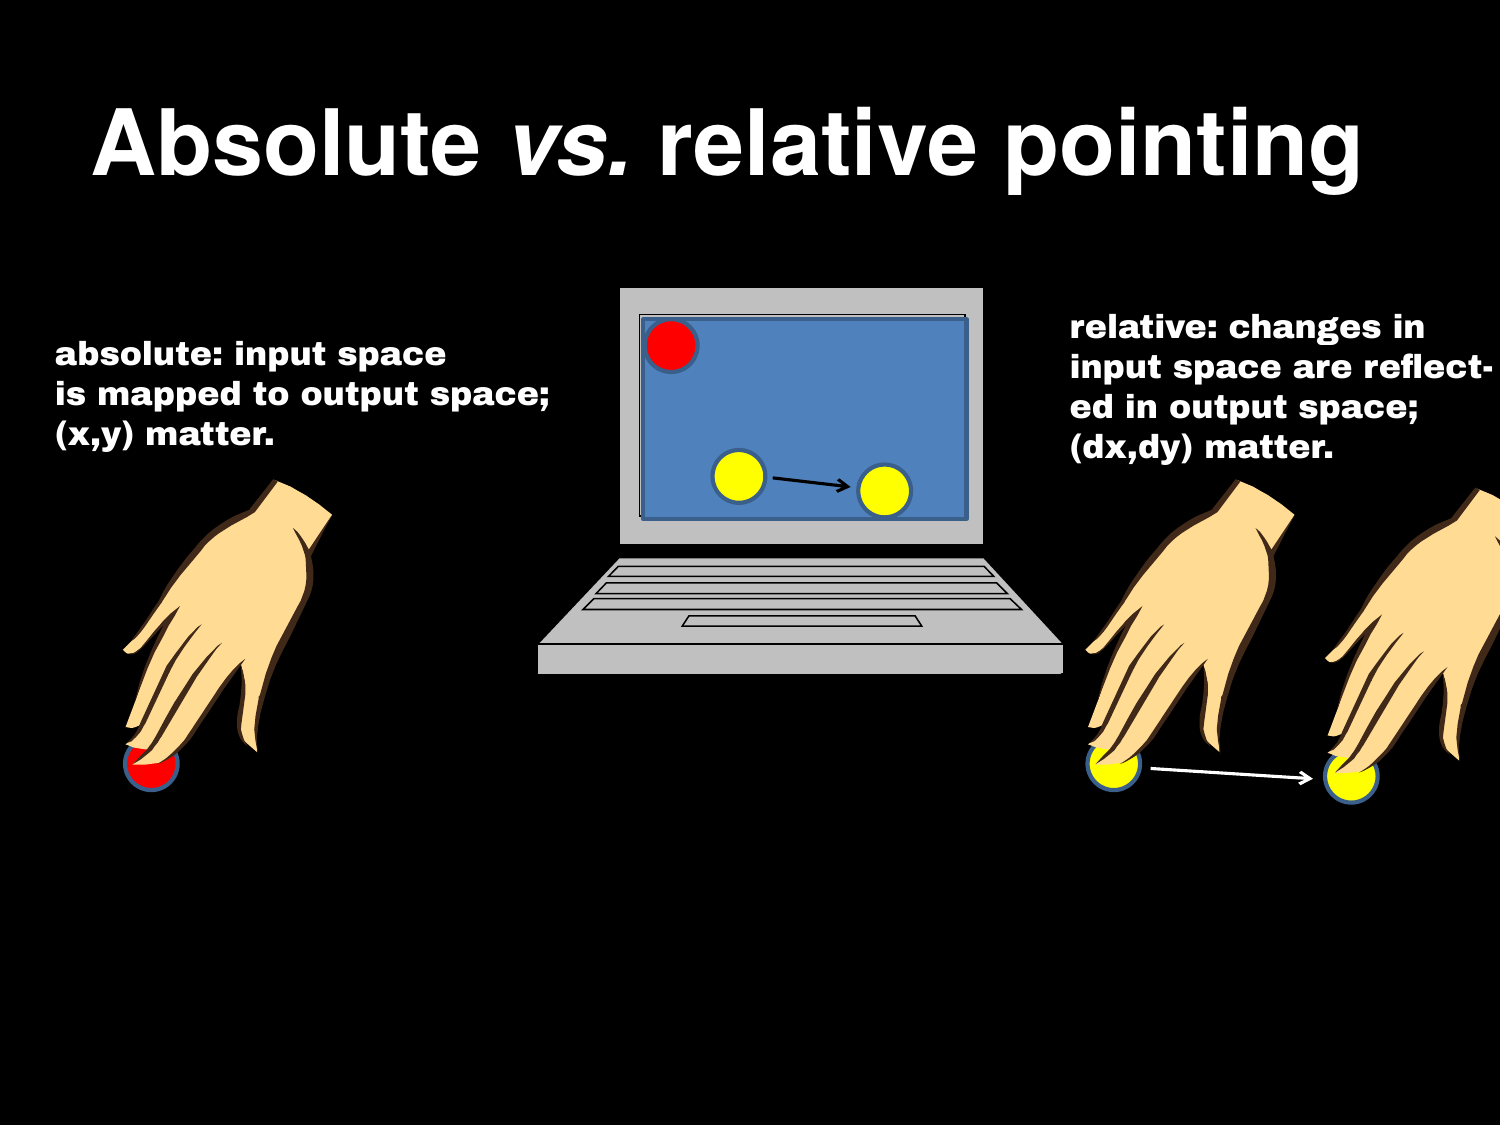

# Absolute vs. relative pointing

relative: changes in
input space are reflect-
ed in output space;
(dx,dy) matter.

absolute: input space
is mapped to output space;
(x,y) matter.